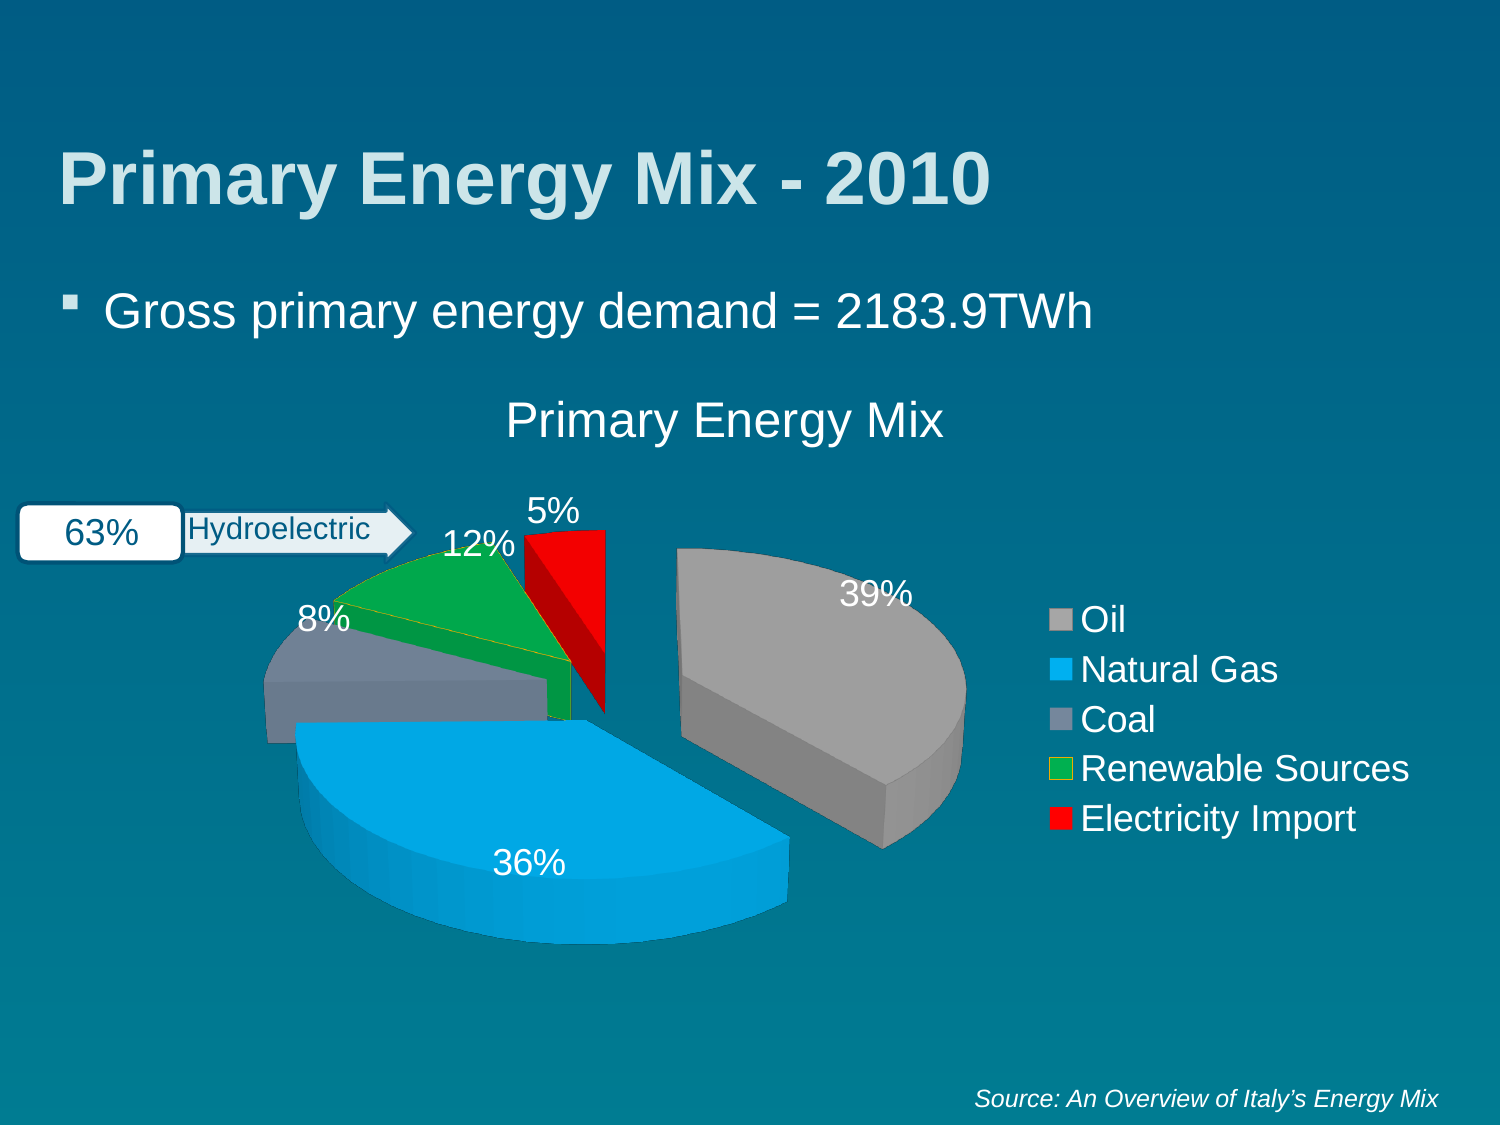

# Primary Energy Mix - 2010
Gross primary energy demand = 2183.9TWh

[unsupported chart]

Hydroelectric
63%
Source: An Overview of Italy’s Energy Mix